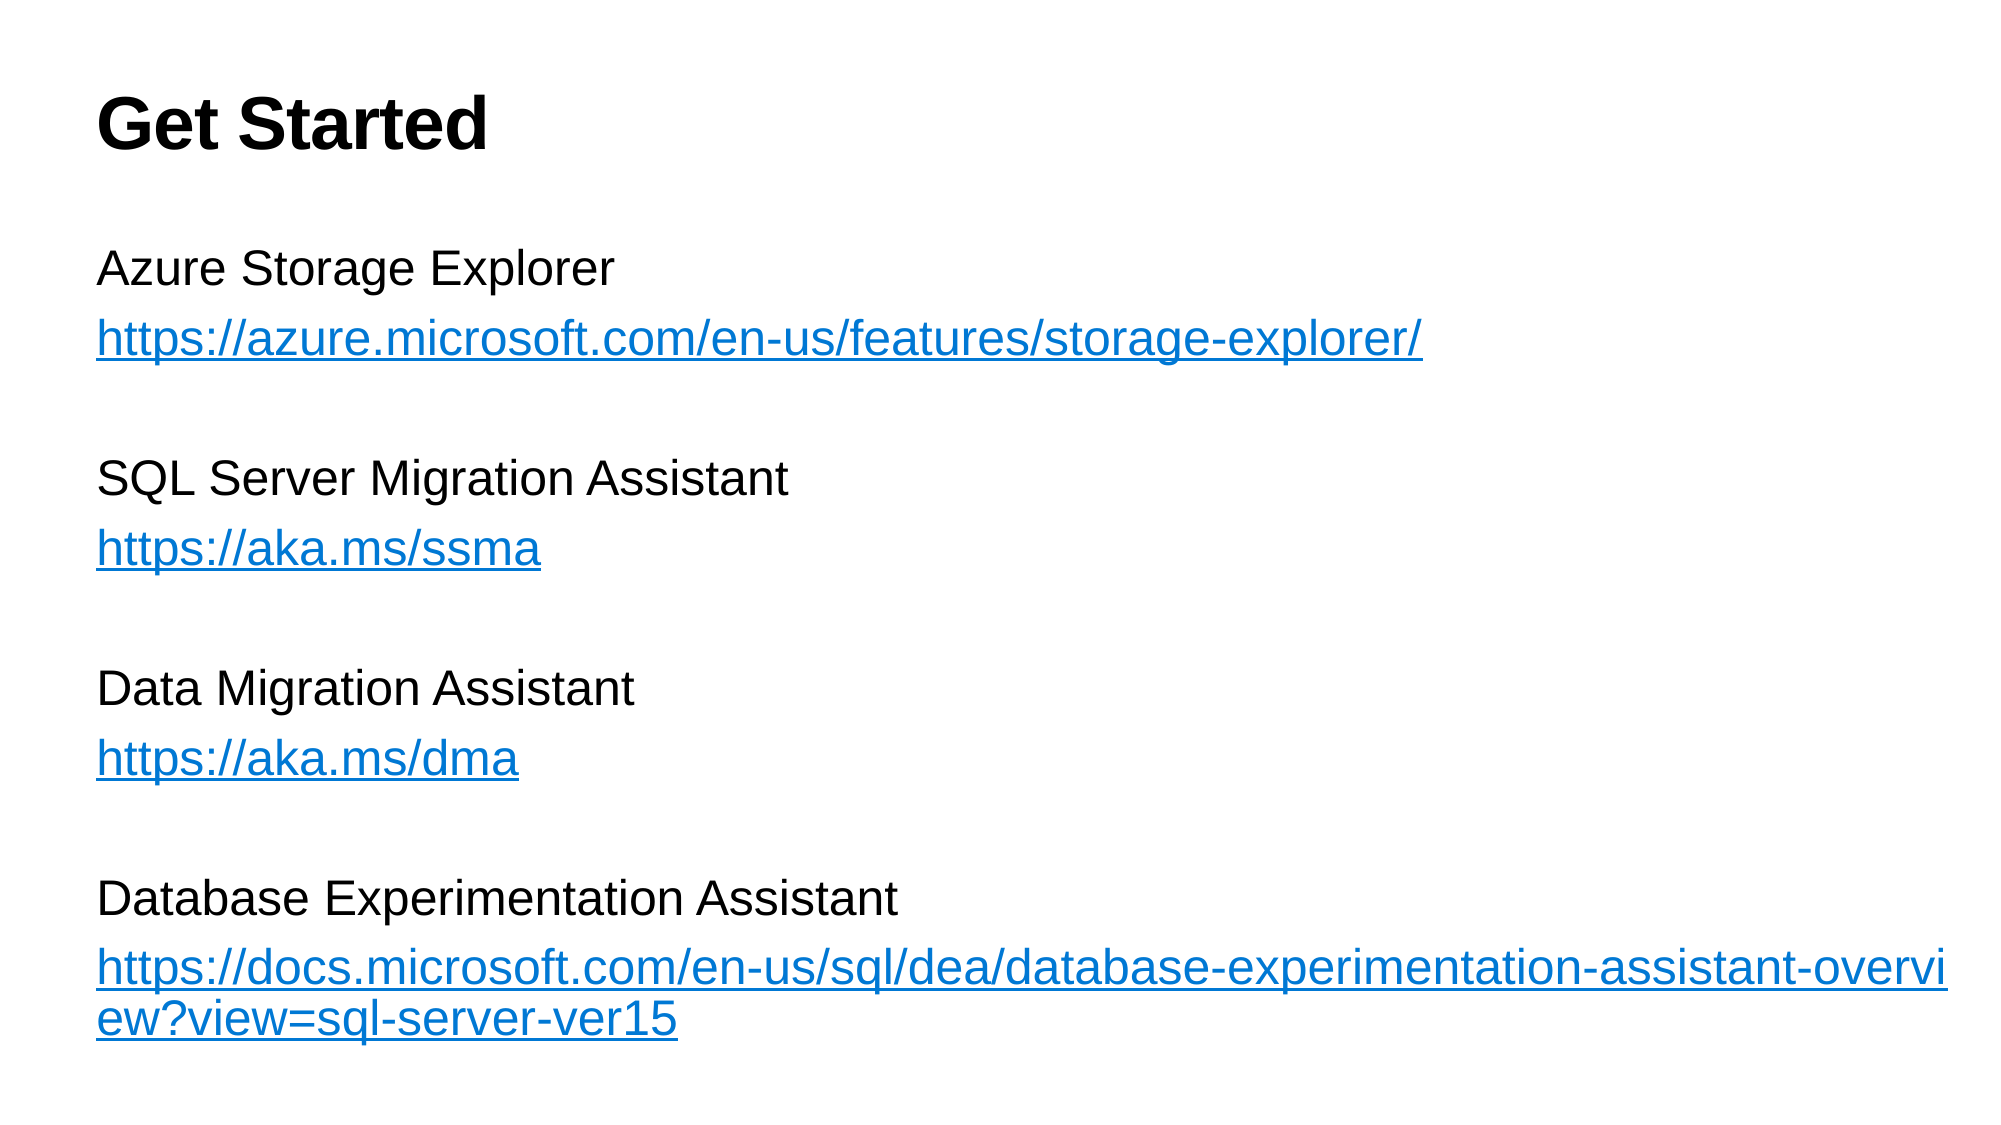

# Get Started
Azure Storage Explorer
https://azure.microsoft.com/en-us/features/storage-explorer/

SQL Server Migration Assistant
https://aka.ms/ssma

Data Migration Assistant
https://aka.ms/dma

Database Experimentation Assistant
https://docs.microsoft.com/en-us/sql/dea/database-experimentation-assistant-overview?view=sql-server-ver15